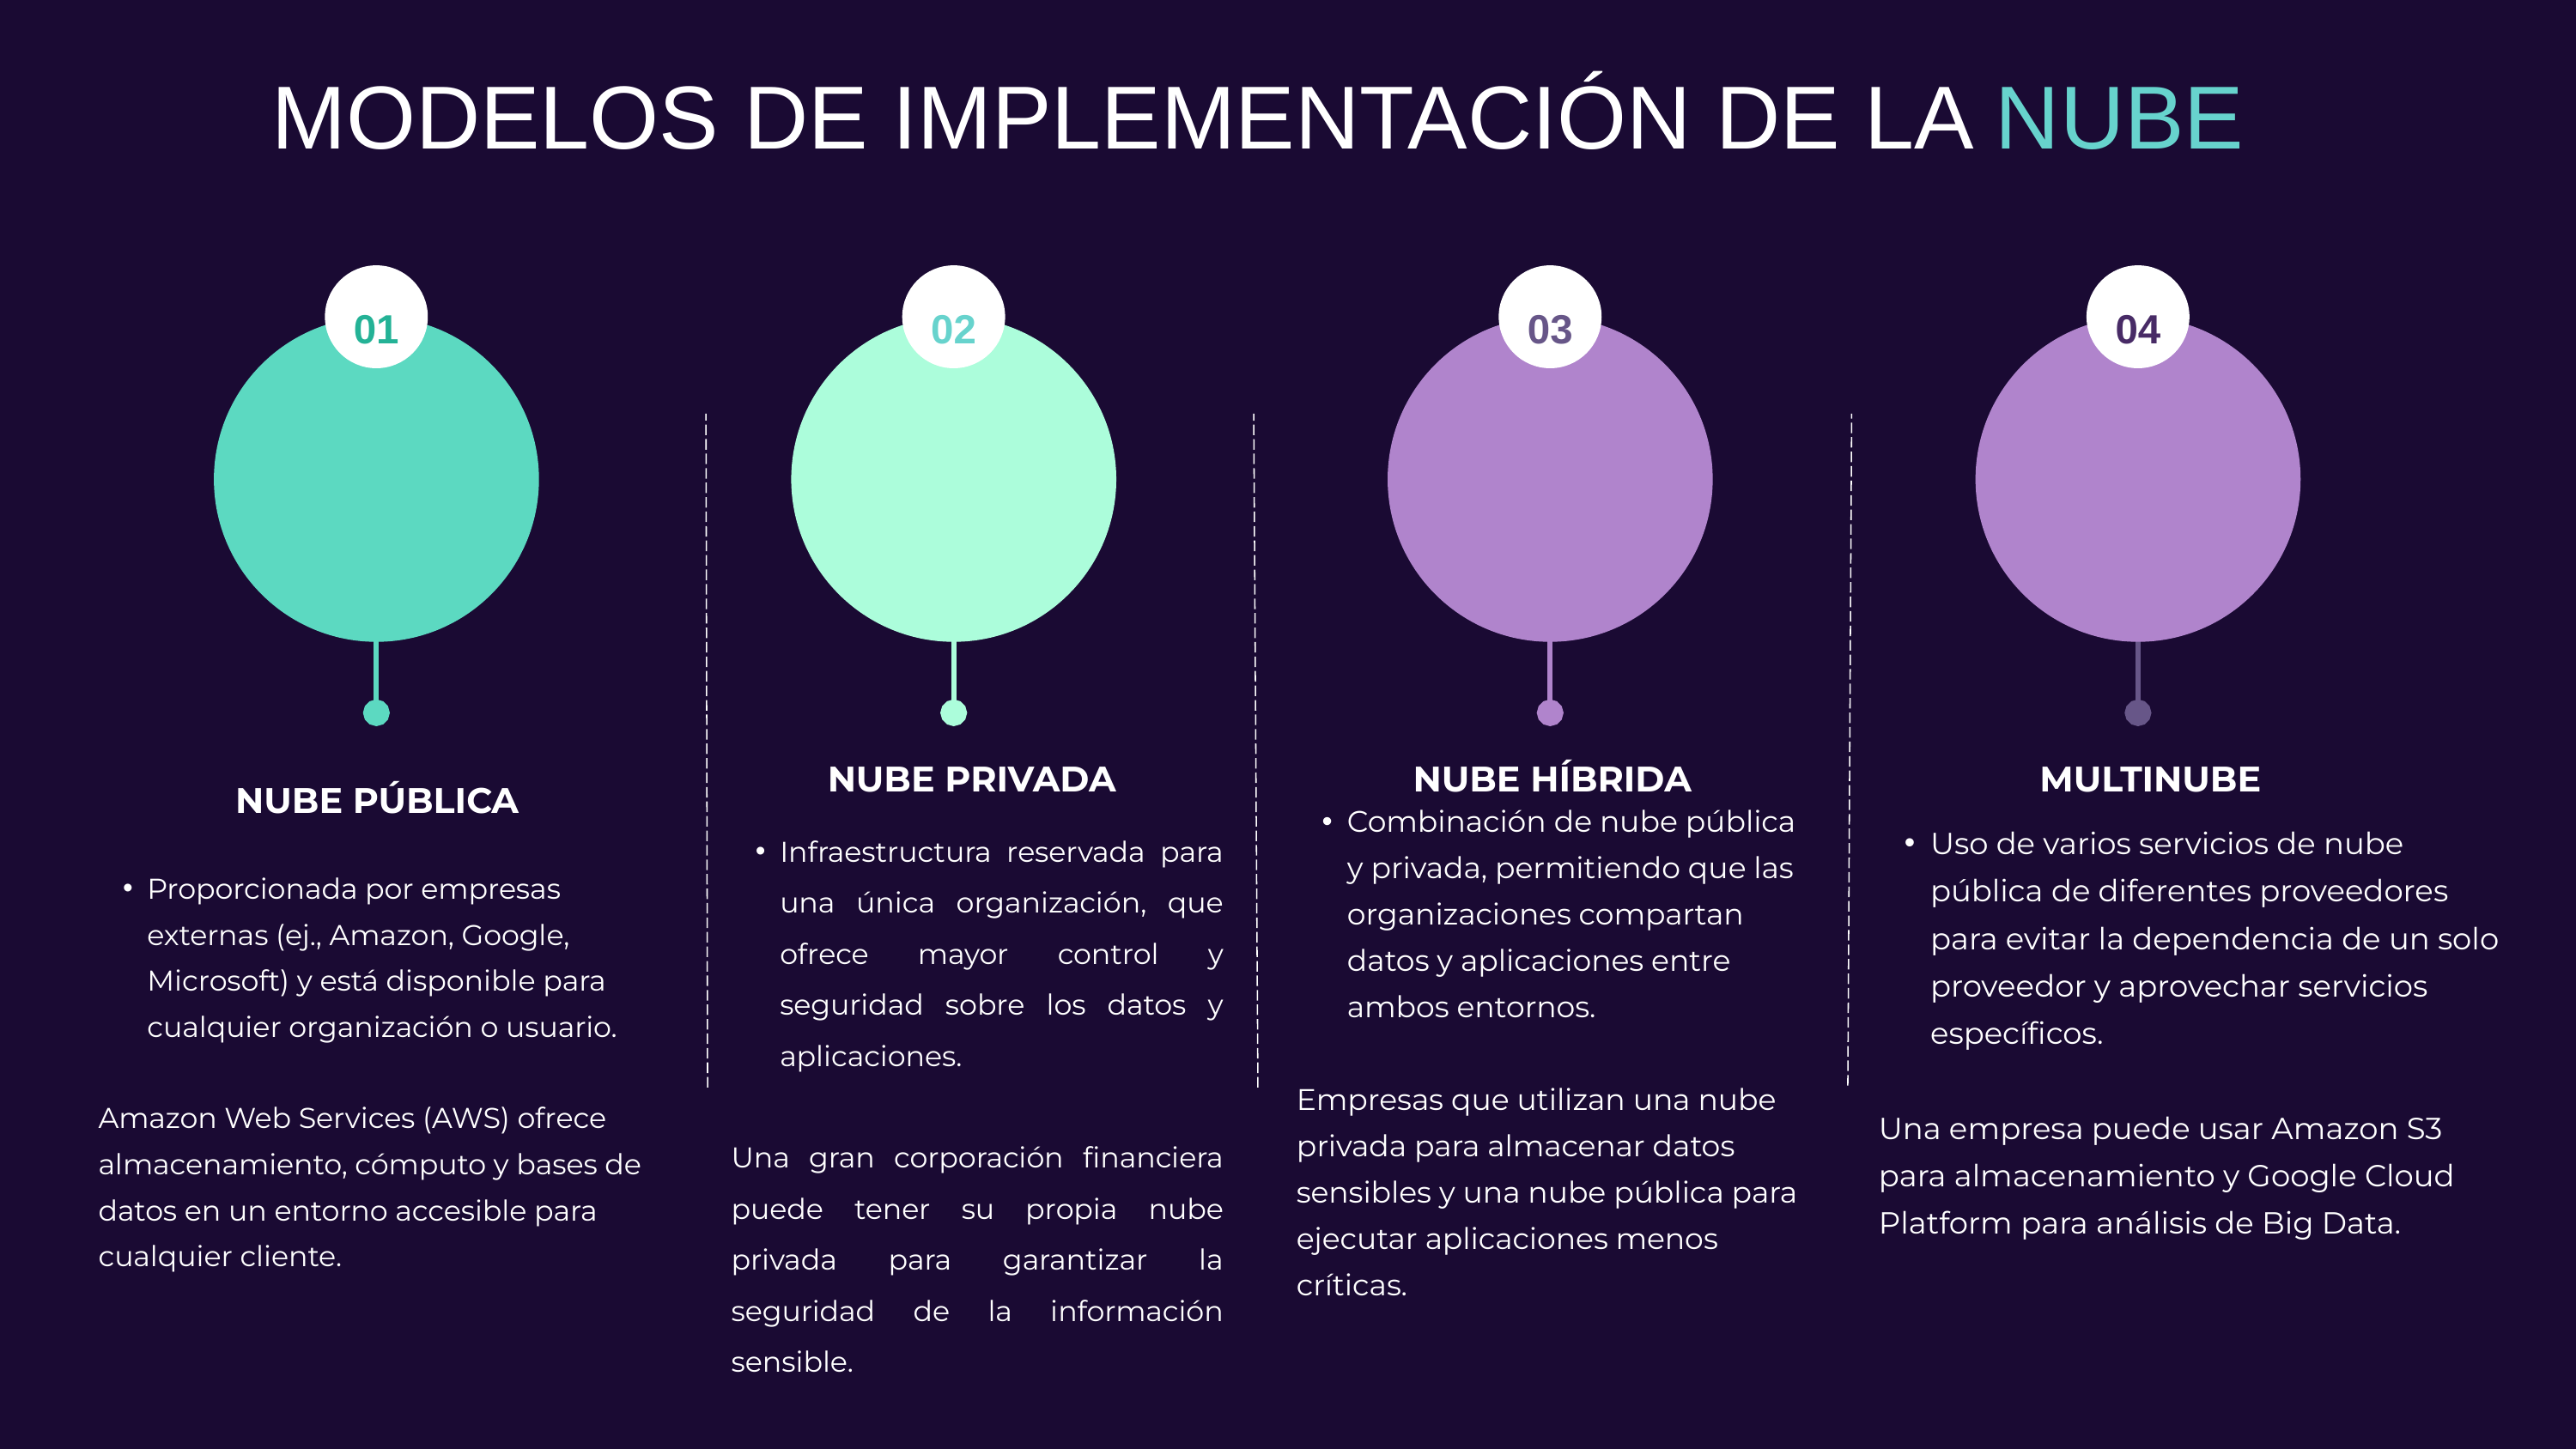

MODELOS DE IMPLEMENTACIÓN DE LA NUBE

01
02
03
04

NUBE PRIVADA
NUBE HÍBRIDA
MULTINUBE
NUBE PÚBLICA
Combinación de nube pública y privada, permitiendo que las organizaciones compartan datos y aplicaciones entre ambos entornos.

Empresas que utilizan una nube privada para almacenar datos sensibles y una nube pública para ejecutar aplicaciones menos críticas.

Uso de varios servicios de nube pública de diferentes proveedores para evitar la dependencia de un solo proveedor y aprovechar servicios específicos.

Una empresa puede usar Amazon S3 para almacenamiento y Google Cloud Platform para análisis de Big Data.

Infraestructura reservada para una única organización, que ofrece mayor control y seguridad sobre los datos y aplicaciones.

Una gran corporación financiera puede tener su propia nube privada para garantizar la seguridad de la información sensible.

Proporcionada por empresas externas (ej., Amazon, Google, Microsoft) y está disponible para cualquier organización o usuario.

Amazon Web Services (AWS) ofrece almacenamiento, cómputo y bases de datos en un entorno accesible para cualquier cliente.